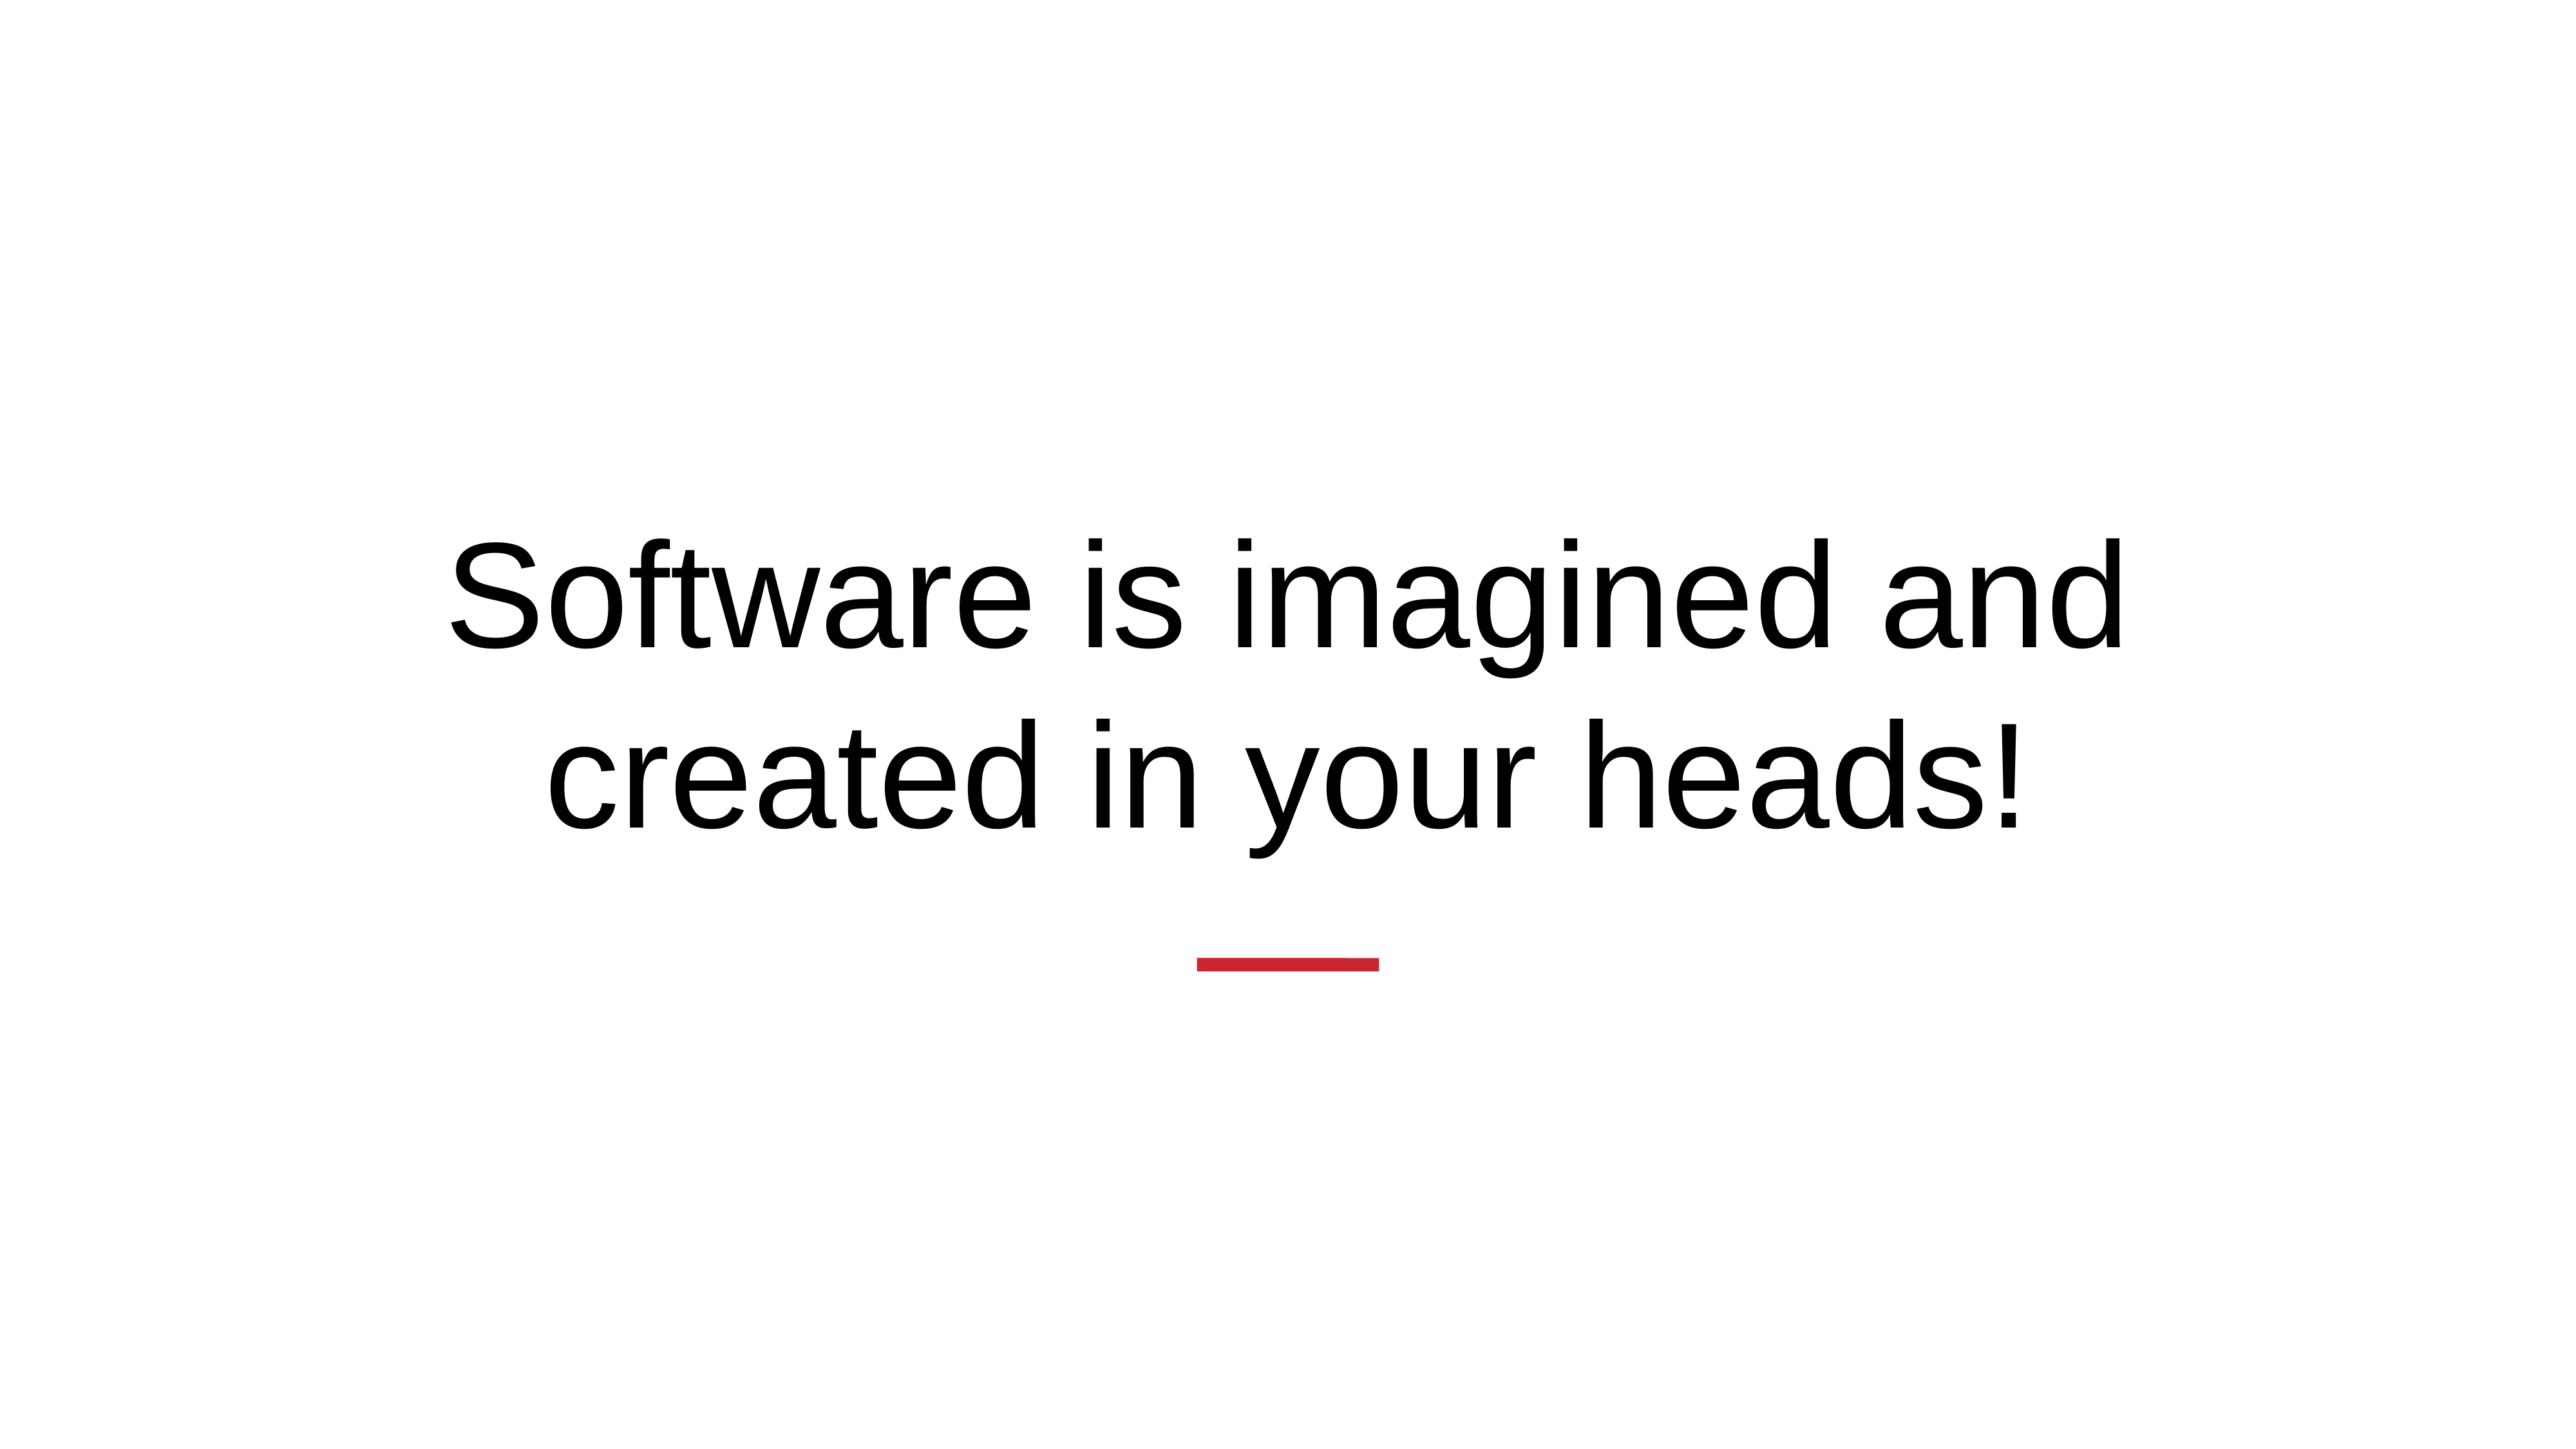

# Software is imagined and created in your heads!